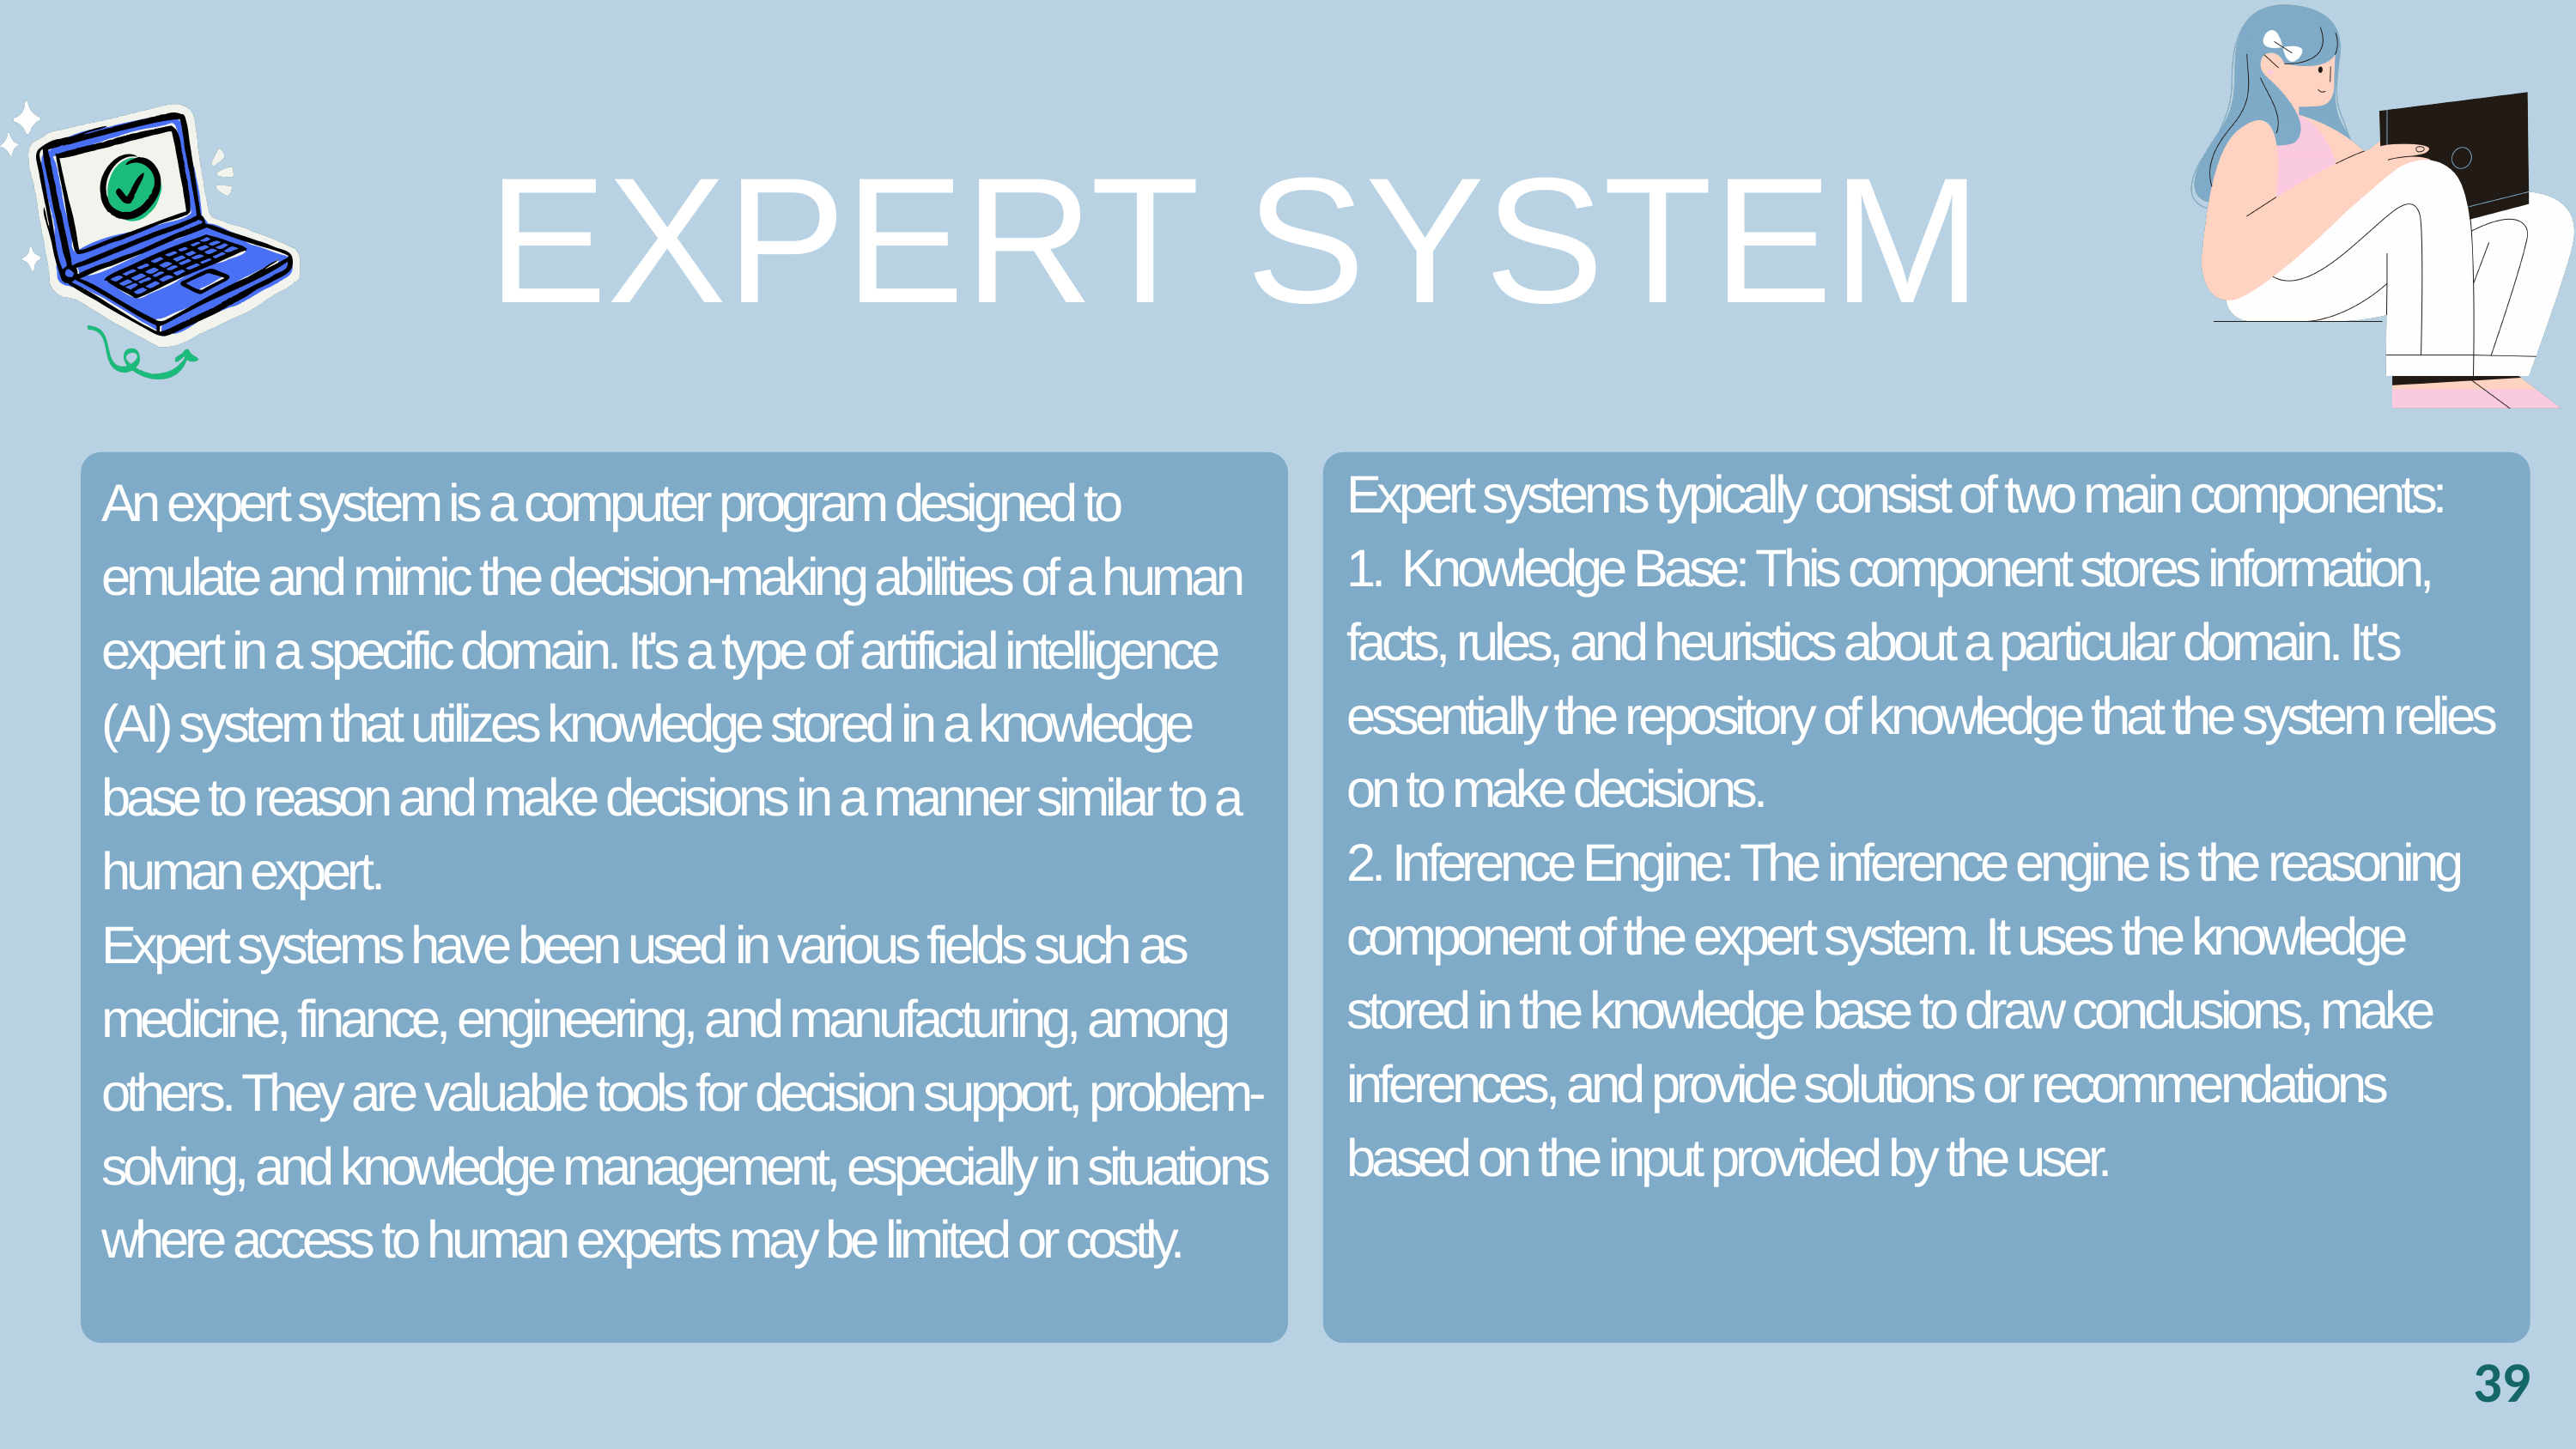

EXPERT SYSTEM
Expert systems typically consist of two main components:
1.  Knowledge Base: This component stores information, facts, rules, and heuristics about a particular domain. It's essentially the repository of knowledge that the system relies on to make decisions.
2. Inference Engine: The inference engine is the reasoning component of the expert system. It uses the knowledge stored in the knowledge base to draw conclusions, make inferences, and provide solutions or recommendations based on the input provided by the user.

An expert system is a computer program designed to emulate and mimic the decision-making abilities of a human expert in a specific domain. It's a type of artificial intelligence (AI) system that utilizes knowledge stored in a knowledge base to reason and make decisions in a manner similar to a human expert.
Expert systems have been used in various fields such as medicine, finance, engineering, and manufacturing, among others. They are valuable tools for decision support, problem-solving, and knowledge management, especially in situations where access to human experts may be limited or costly.
39